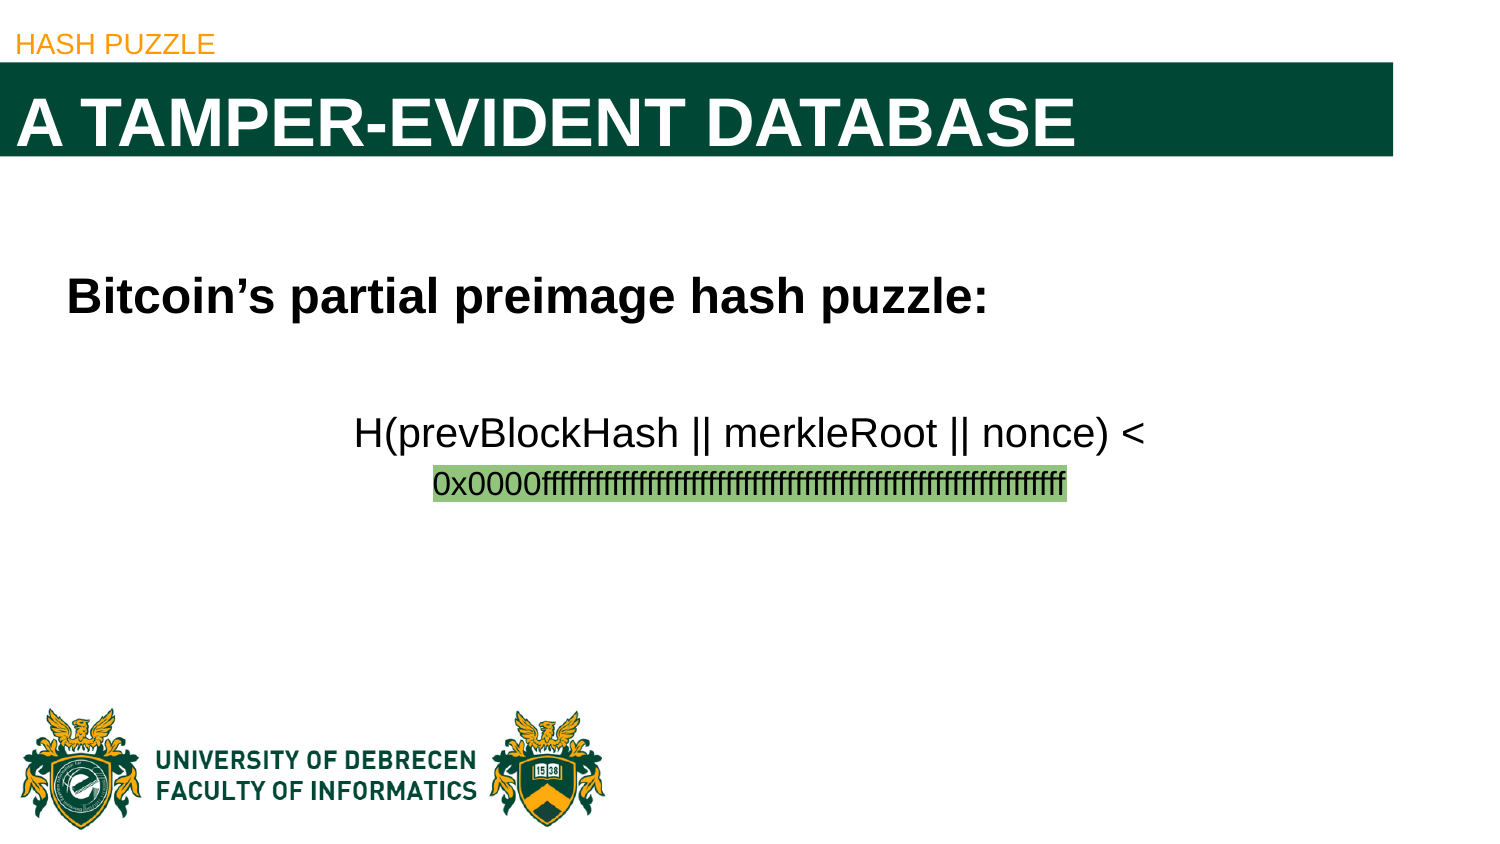

HASH PUZZLE
A TAMPER-EVIDENT DATABASE

Bitcoin’s partial preimage hash puzzle:

H(prevBlockHash || merkleRoot || nonce) <
0x0000ffffffffffffffffffffffffffffffffffffffffffffffffffffffffffff